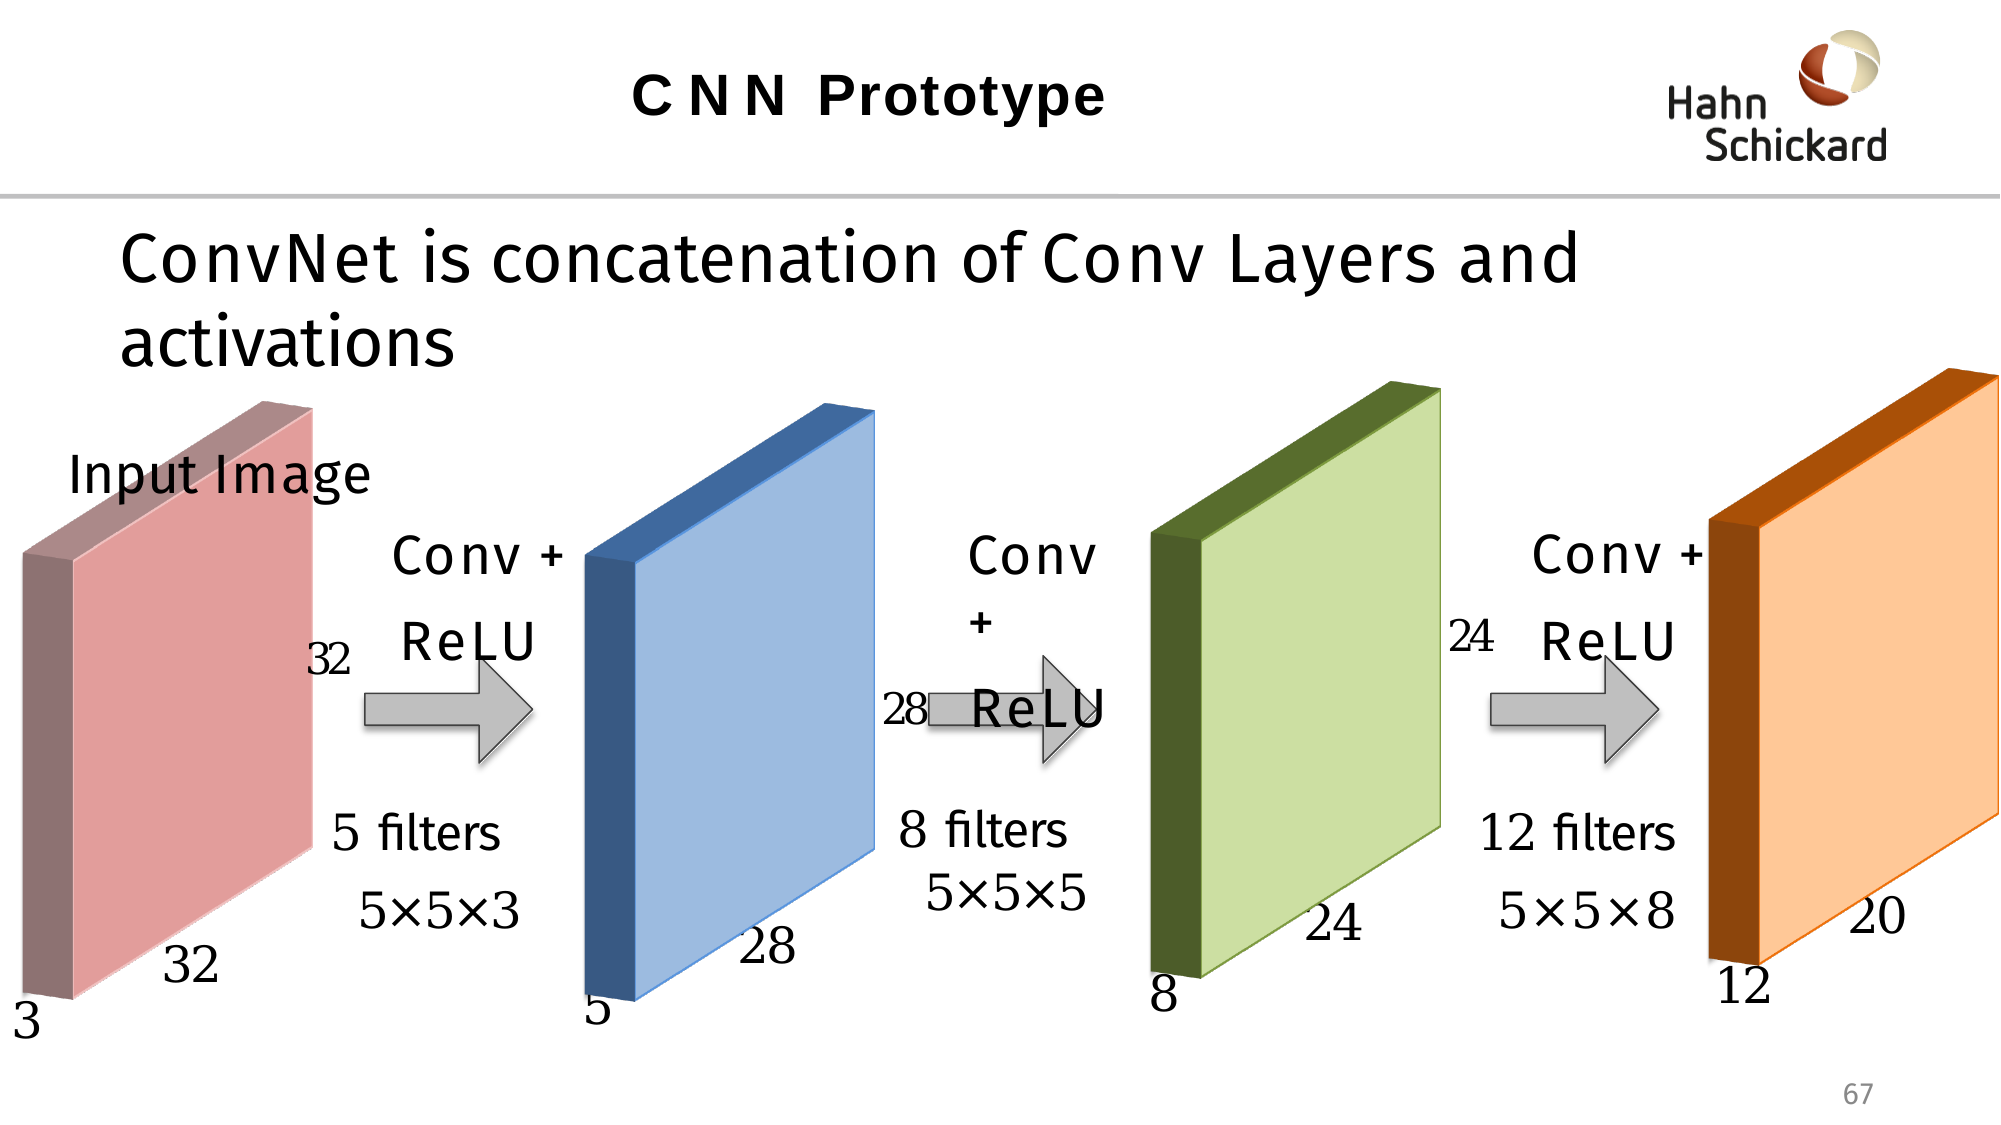

# CNN Prototype
ConvNet is concatenation of Conv Layers and activations
Input Image

Conv +
24	ReLU
Conv +
32	ReLU
Conv +
28	ReLU

|  |  | 5 filters |  |  | 8 filters |  |  | 12 filters |  |  |
| --- | --- | --- | --- | --- | --- | --- | --- | --- | --- | --- |
| 3 | 32 | 5×5×3 | 5 | 28 | 5×5×5 | 8 | 24 | 5×5×8 | 12 | 20 |
67